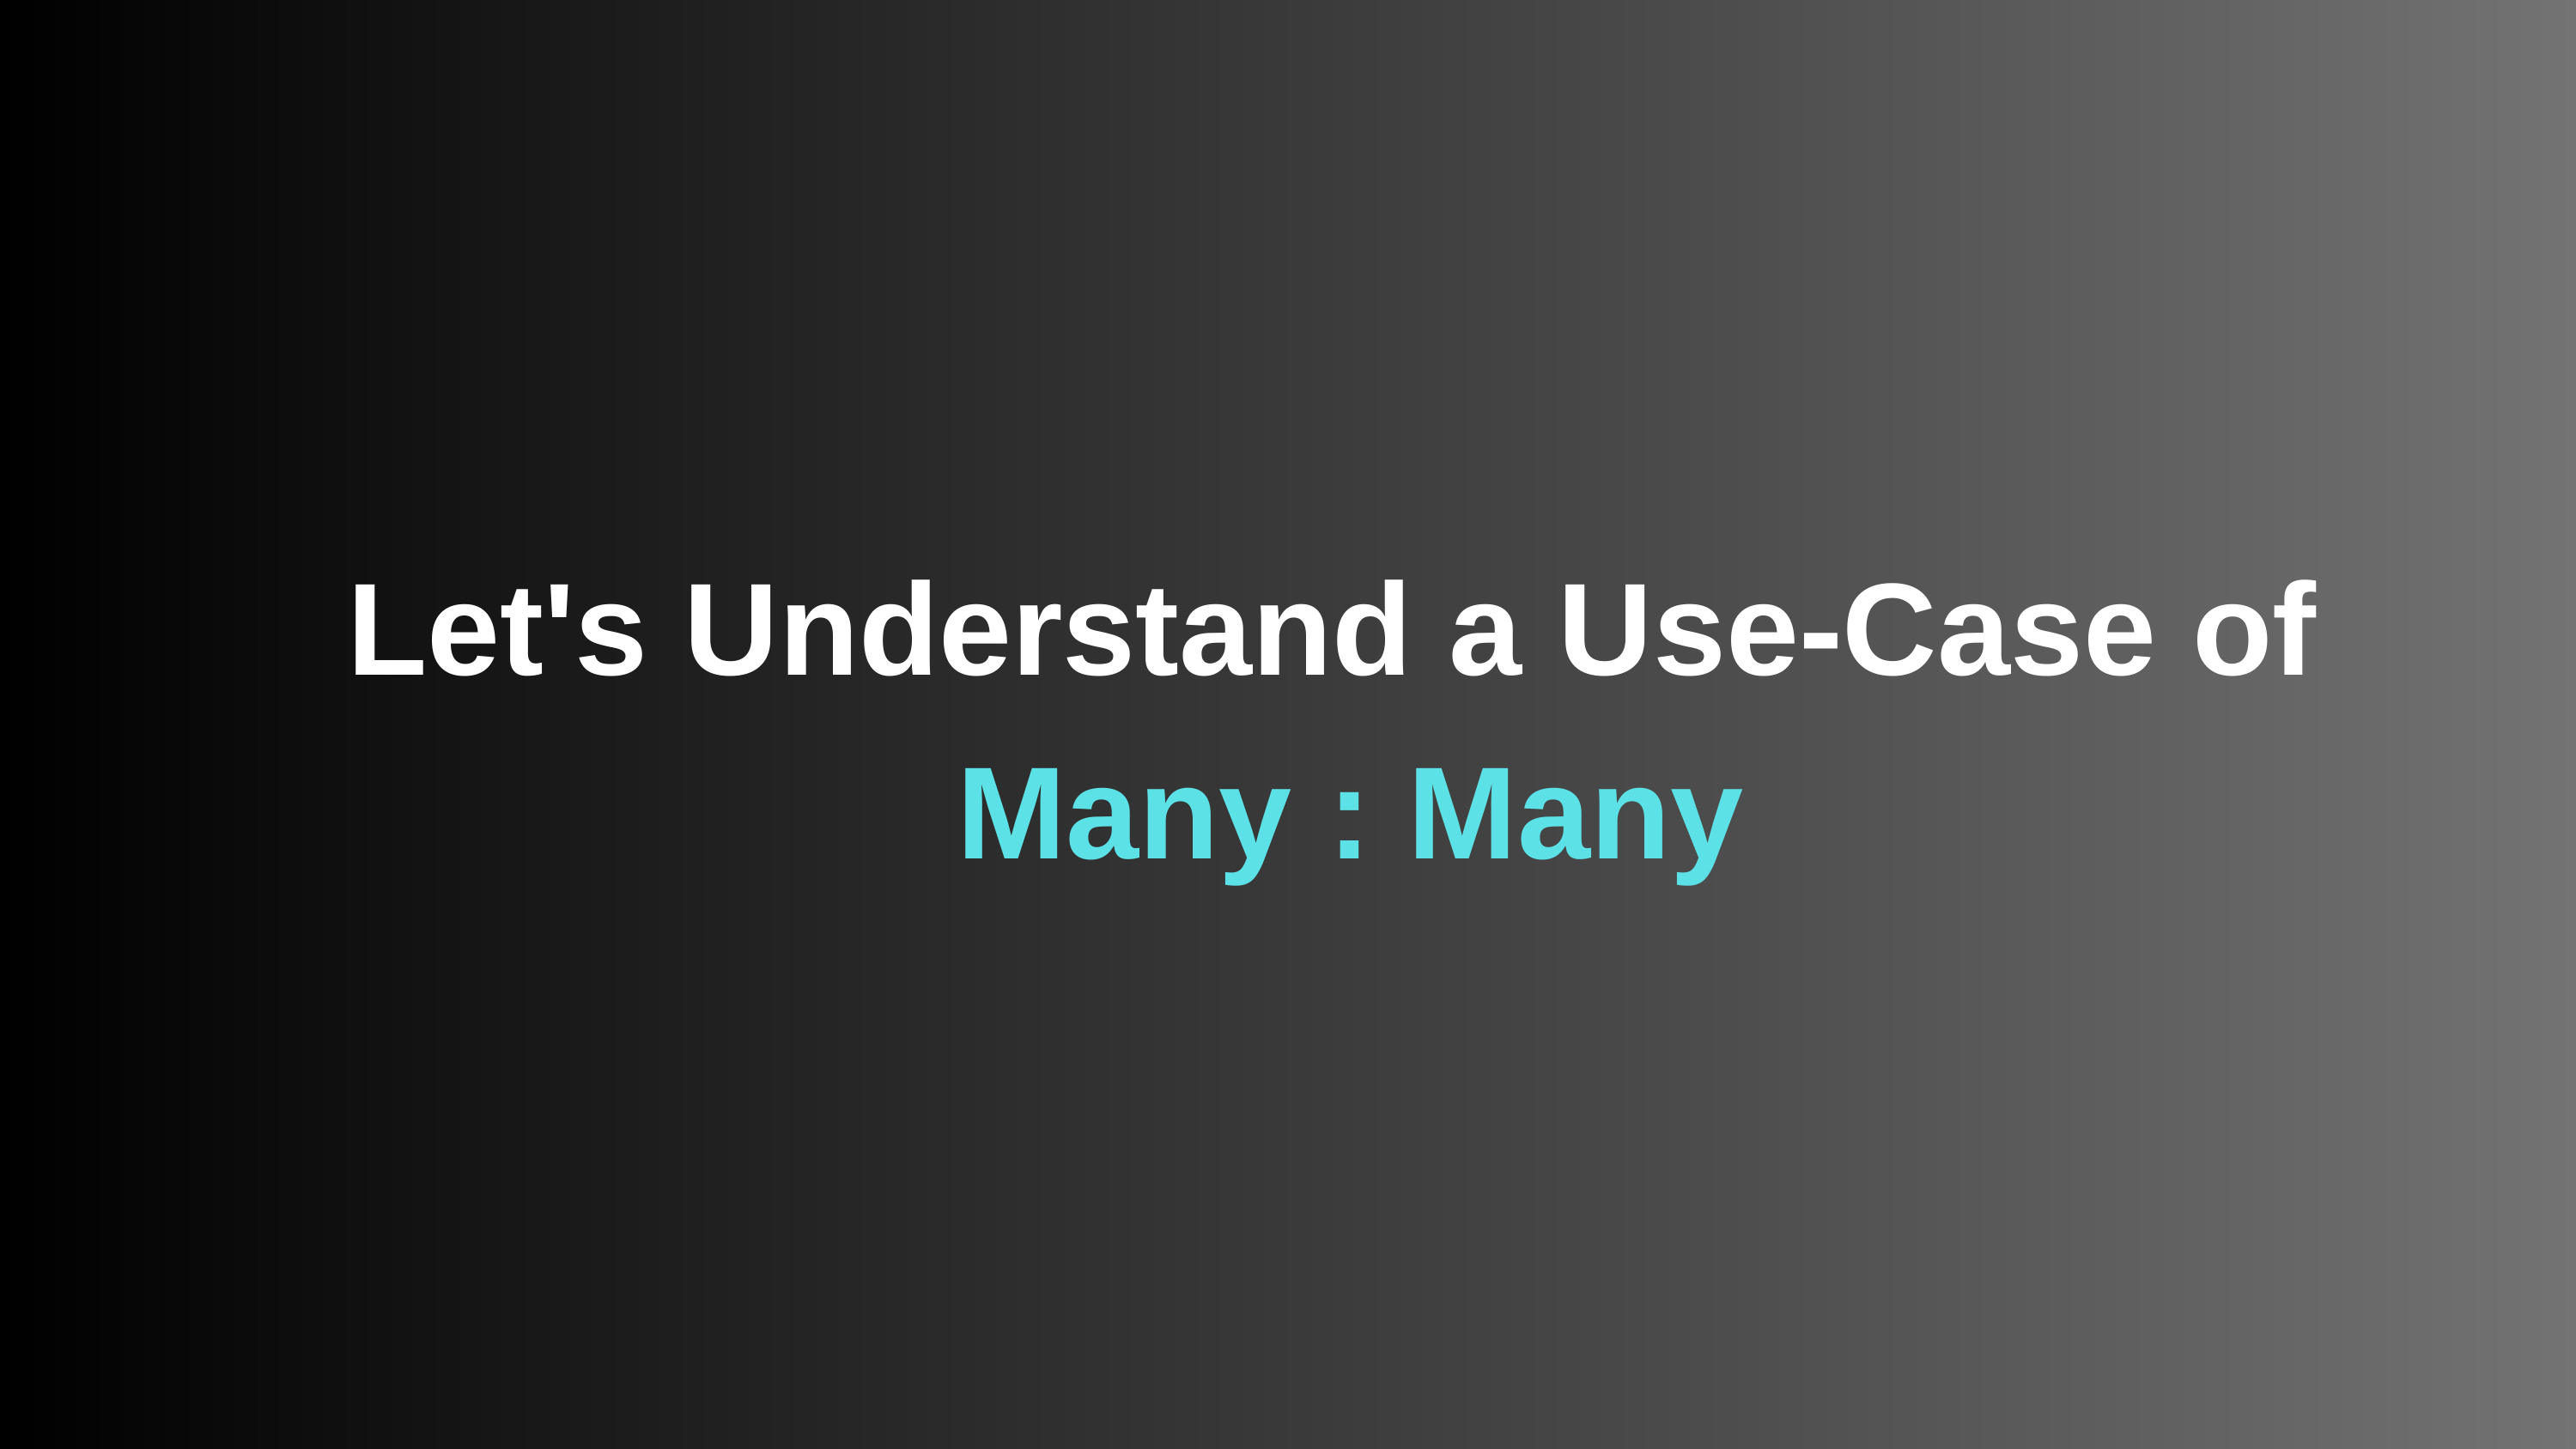

Let's Understand a Use-Case of
Many : Many